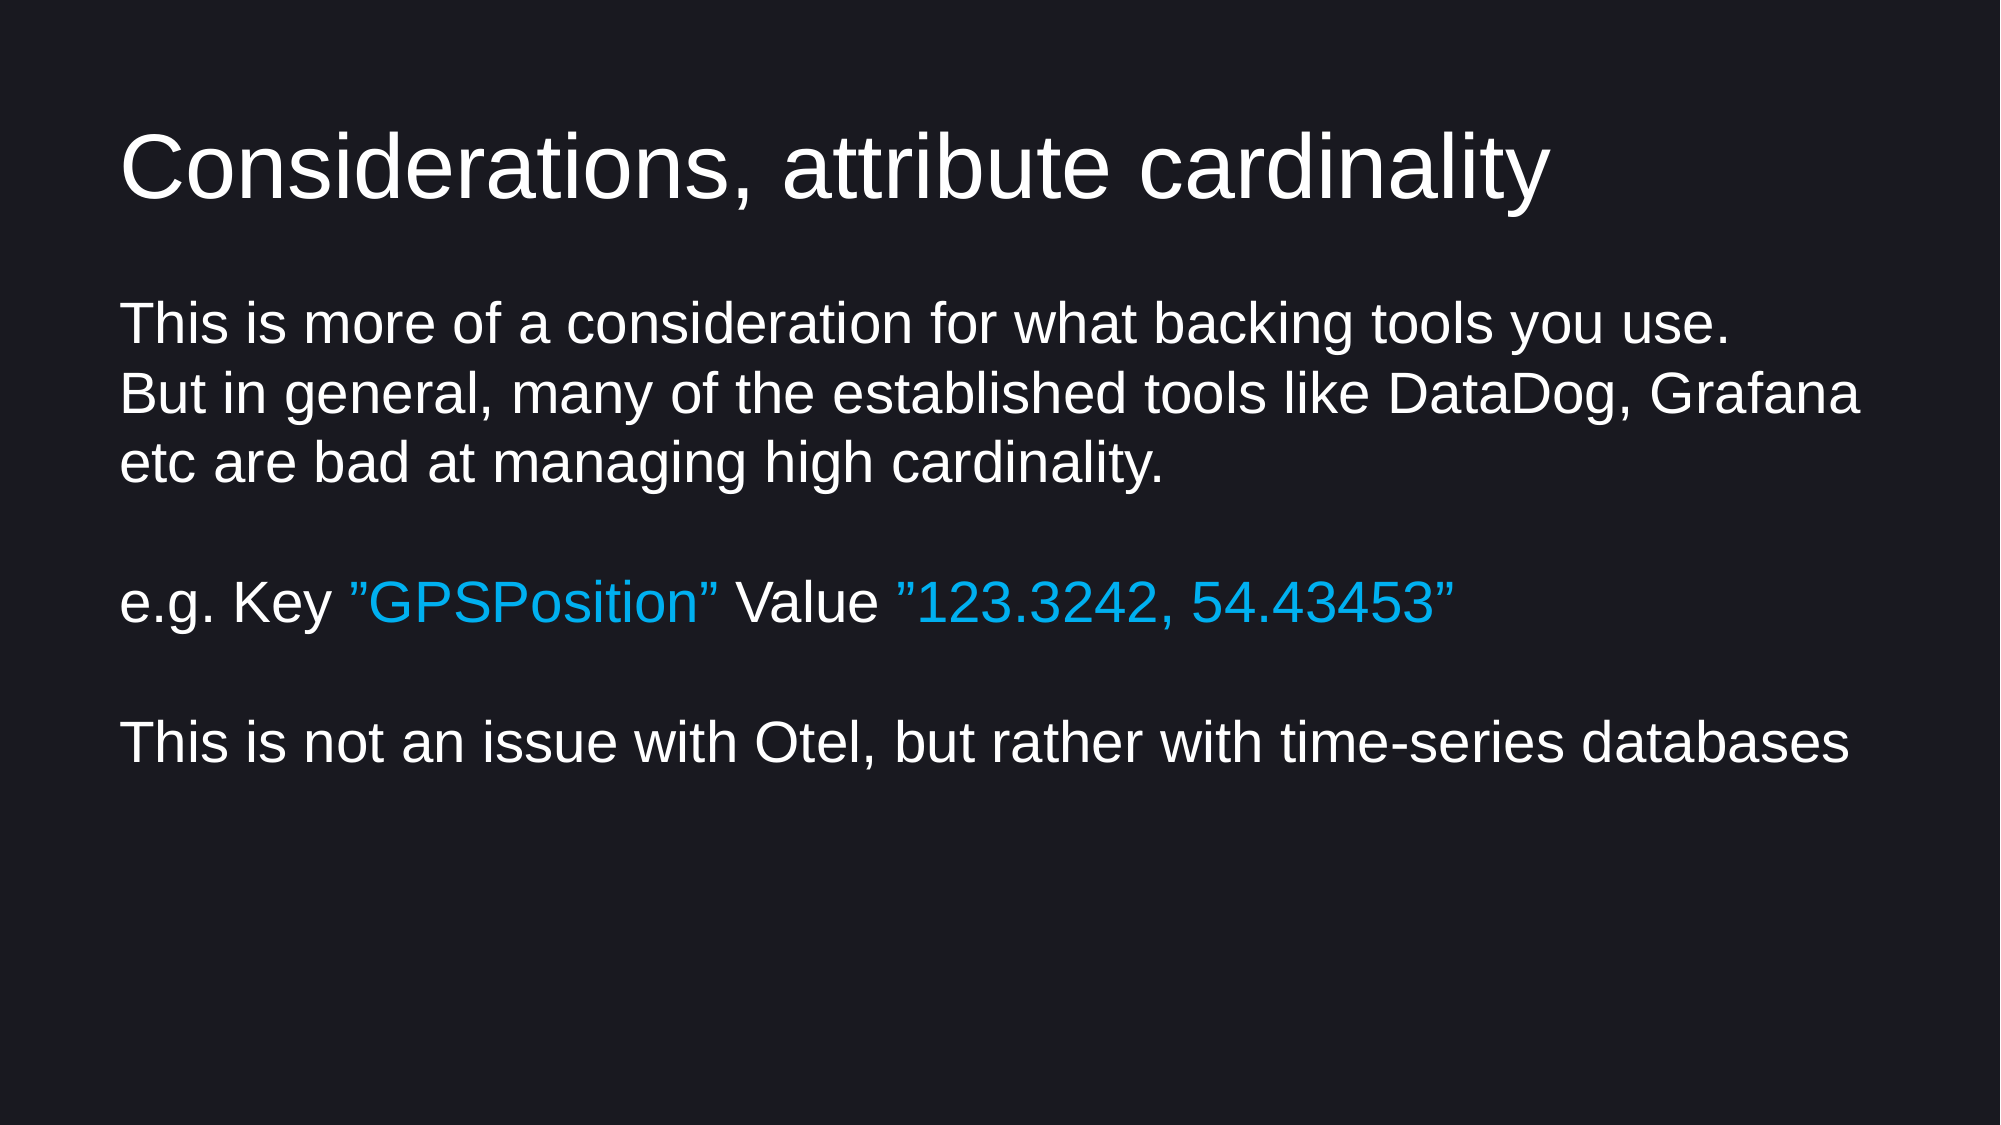

# Considerations, attribute cardinality
This is more of a consideration for what backing tools you use.
But in general, many of the established tools like DataDog, Grafana etc are bad at managing high cardinality.

e.g. Key ”GPSPosition” Value ”123.3242, 54.43453”

This is not an issue with Otel, but rather with time-series databases